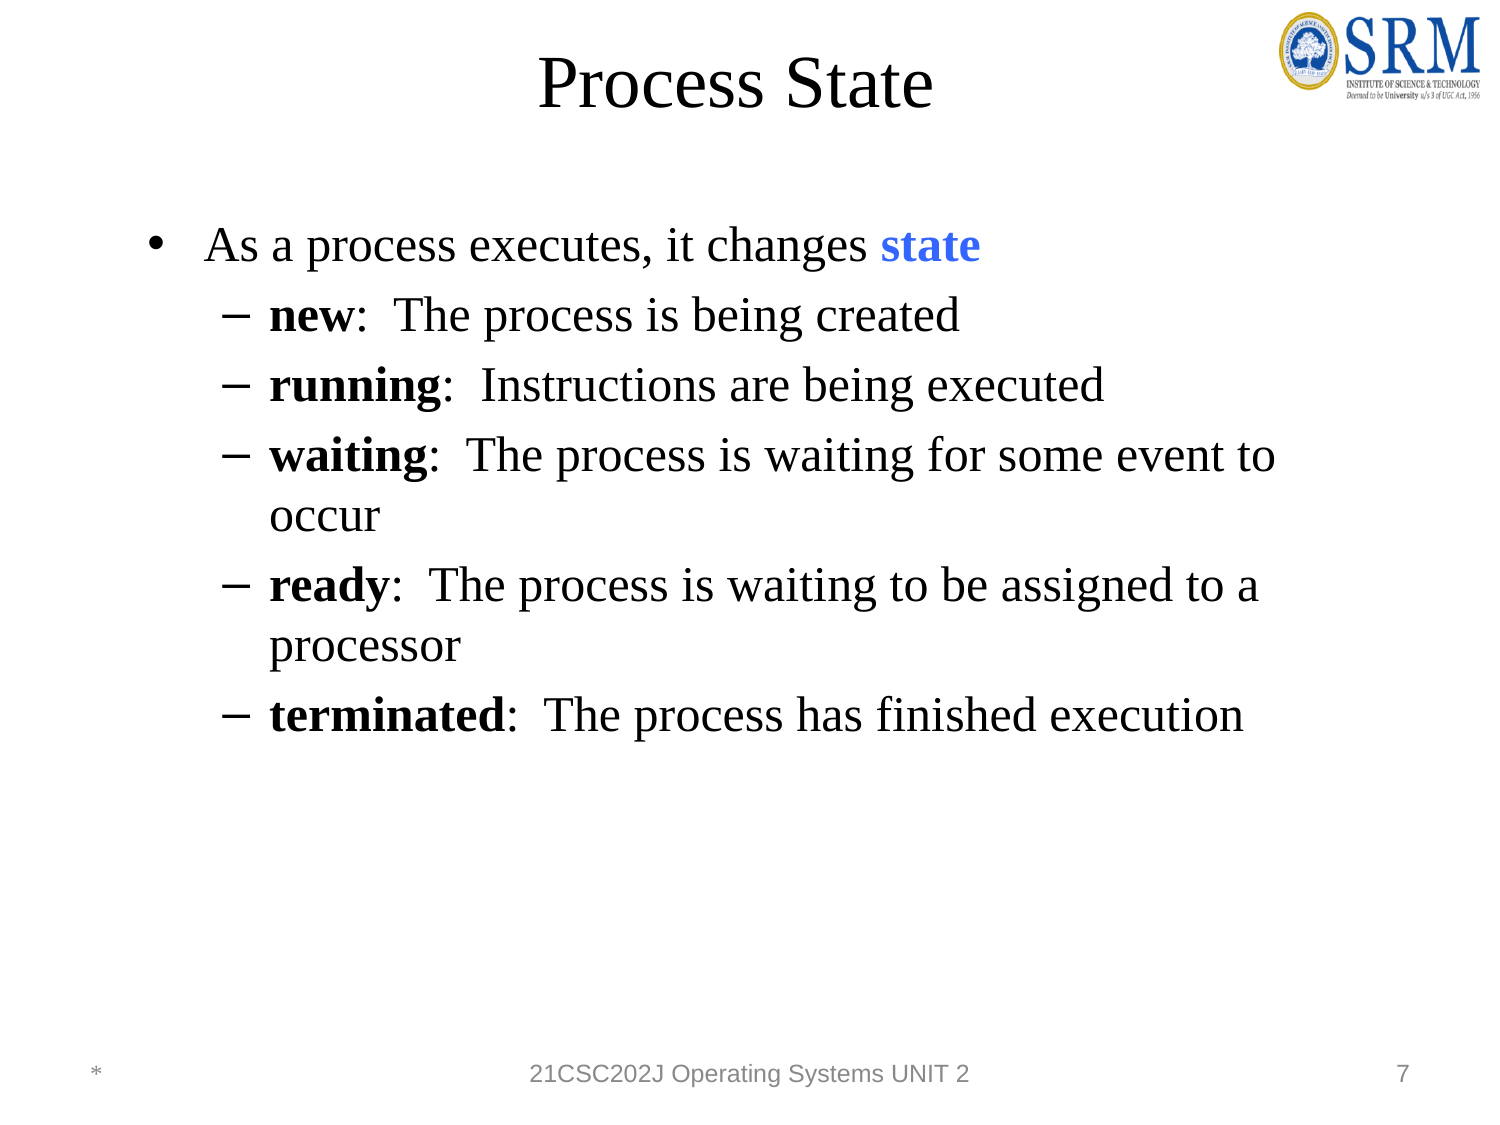

# Process State
As a process executes, it changes state
new:  The process is being created
running:  Instructions are being executed
waiting:  The process is waiting for some event to occur
ready:  The process is waiting to be assigned to a processor
terminated:  The process has finished execution
*
21CSC202J Operating Systems UNIT 2
7